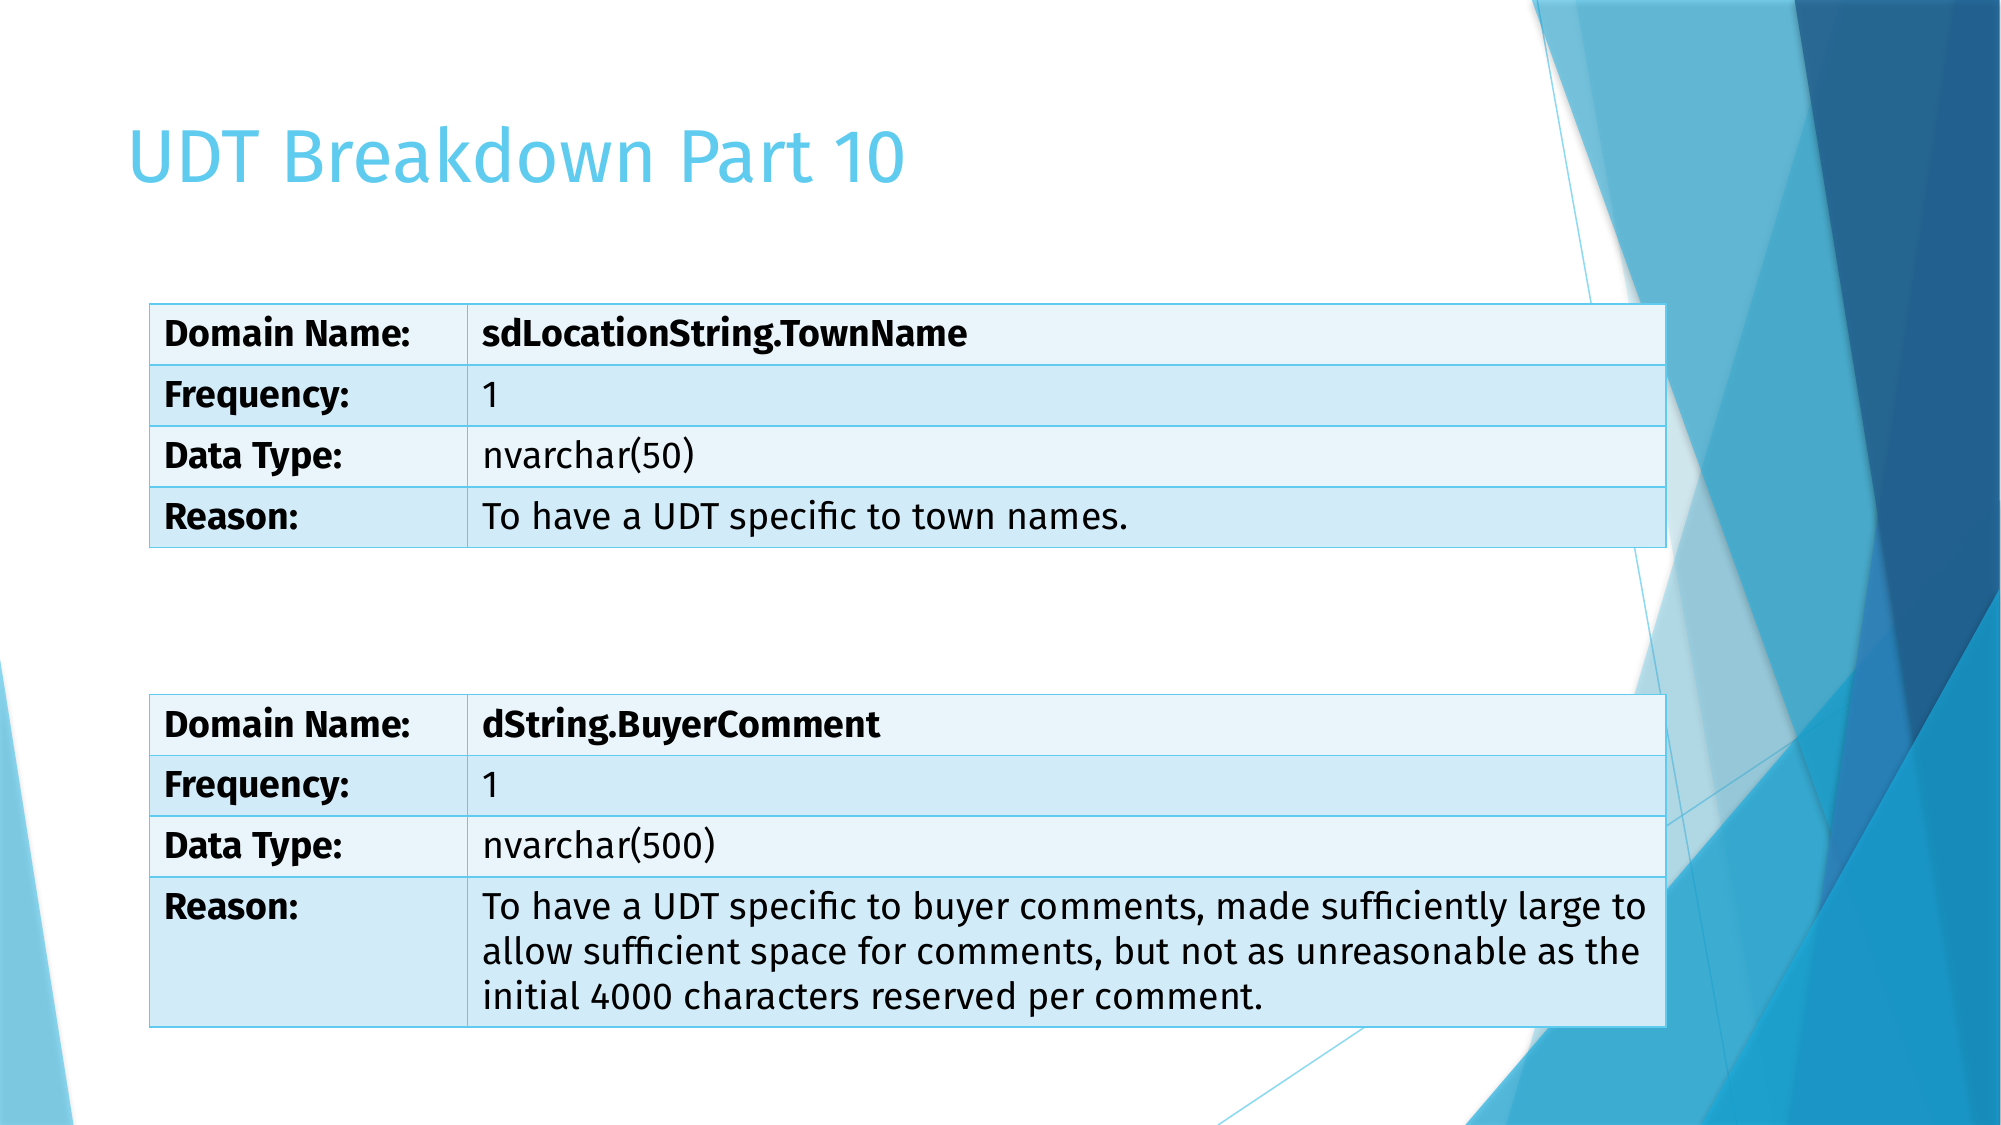

# UDT Breakdown Part 10
| Domain Name: | sdLocationString.TownName |
| --- | --- |
| Frequency: | 1 |
| Data Type: | nvarchar(50) |
| Reason: | To have a UDT specific to town names. |
| Domain Name: | dString.BuyerComment |
| --- | --- |
| Frequency: | 1 |
| Data Type: | nvarchar(500) |
| Reason: | To have a UDT specific to buyer comments, made sufficiently large to allow sufficient space for comments, but not as unreasonable as the initial 4000 characters reserved per comment. |